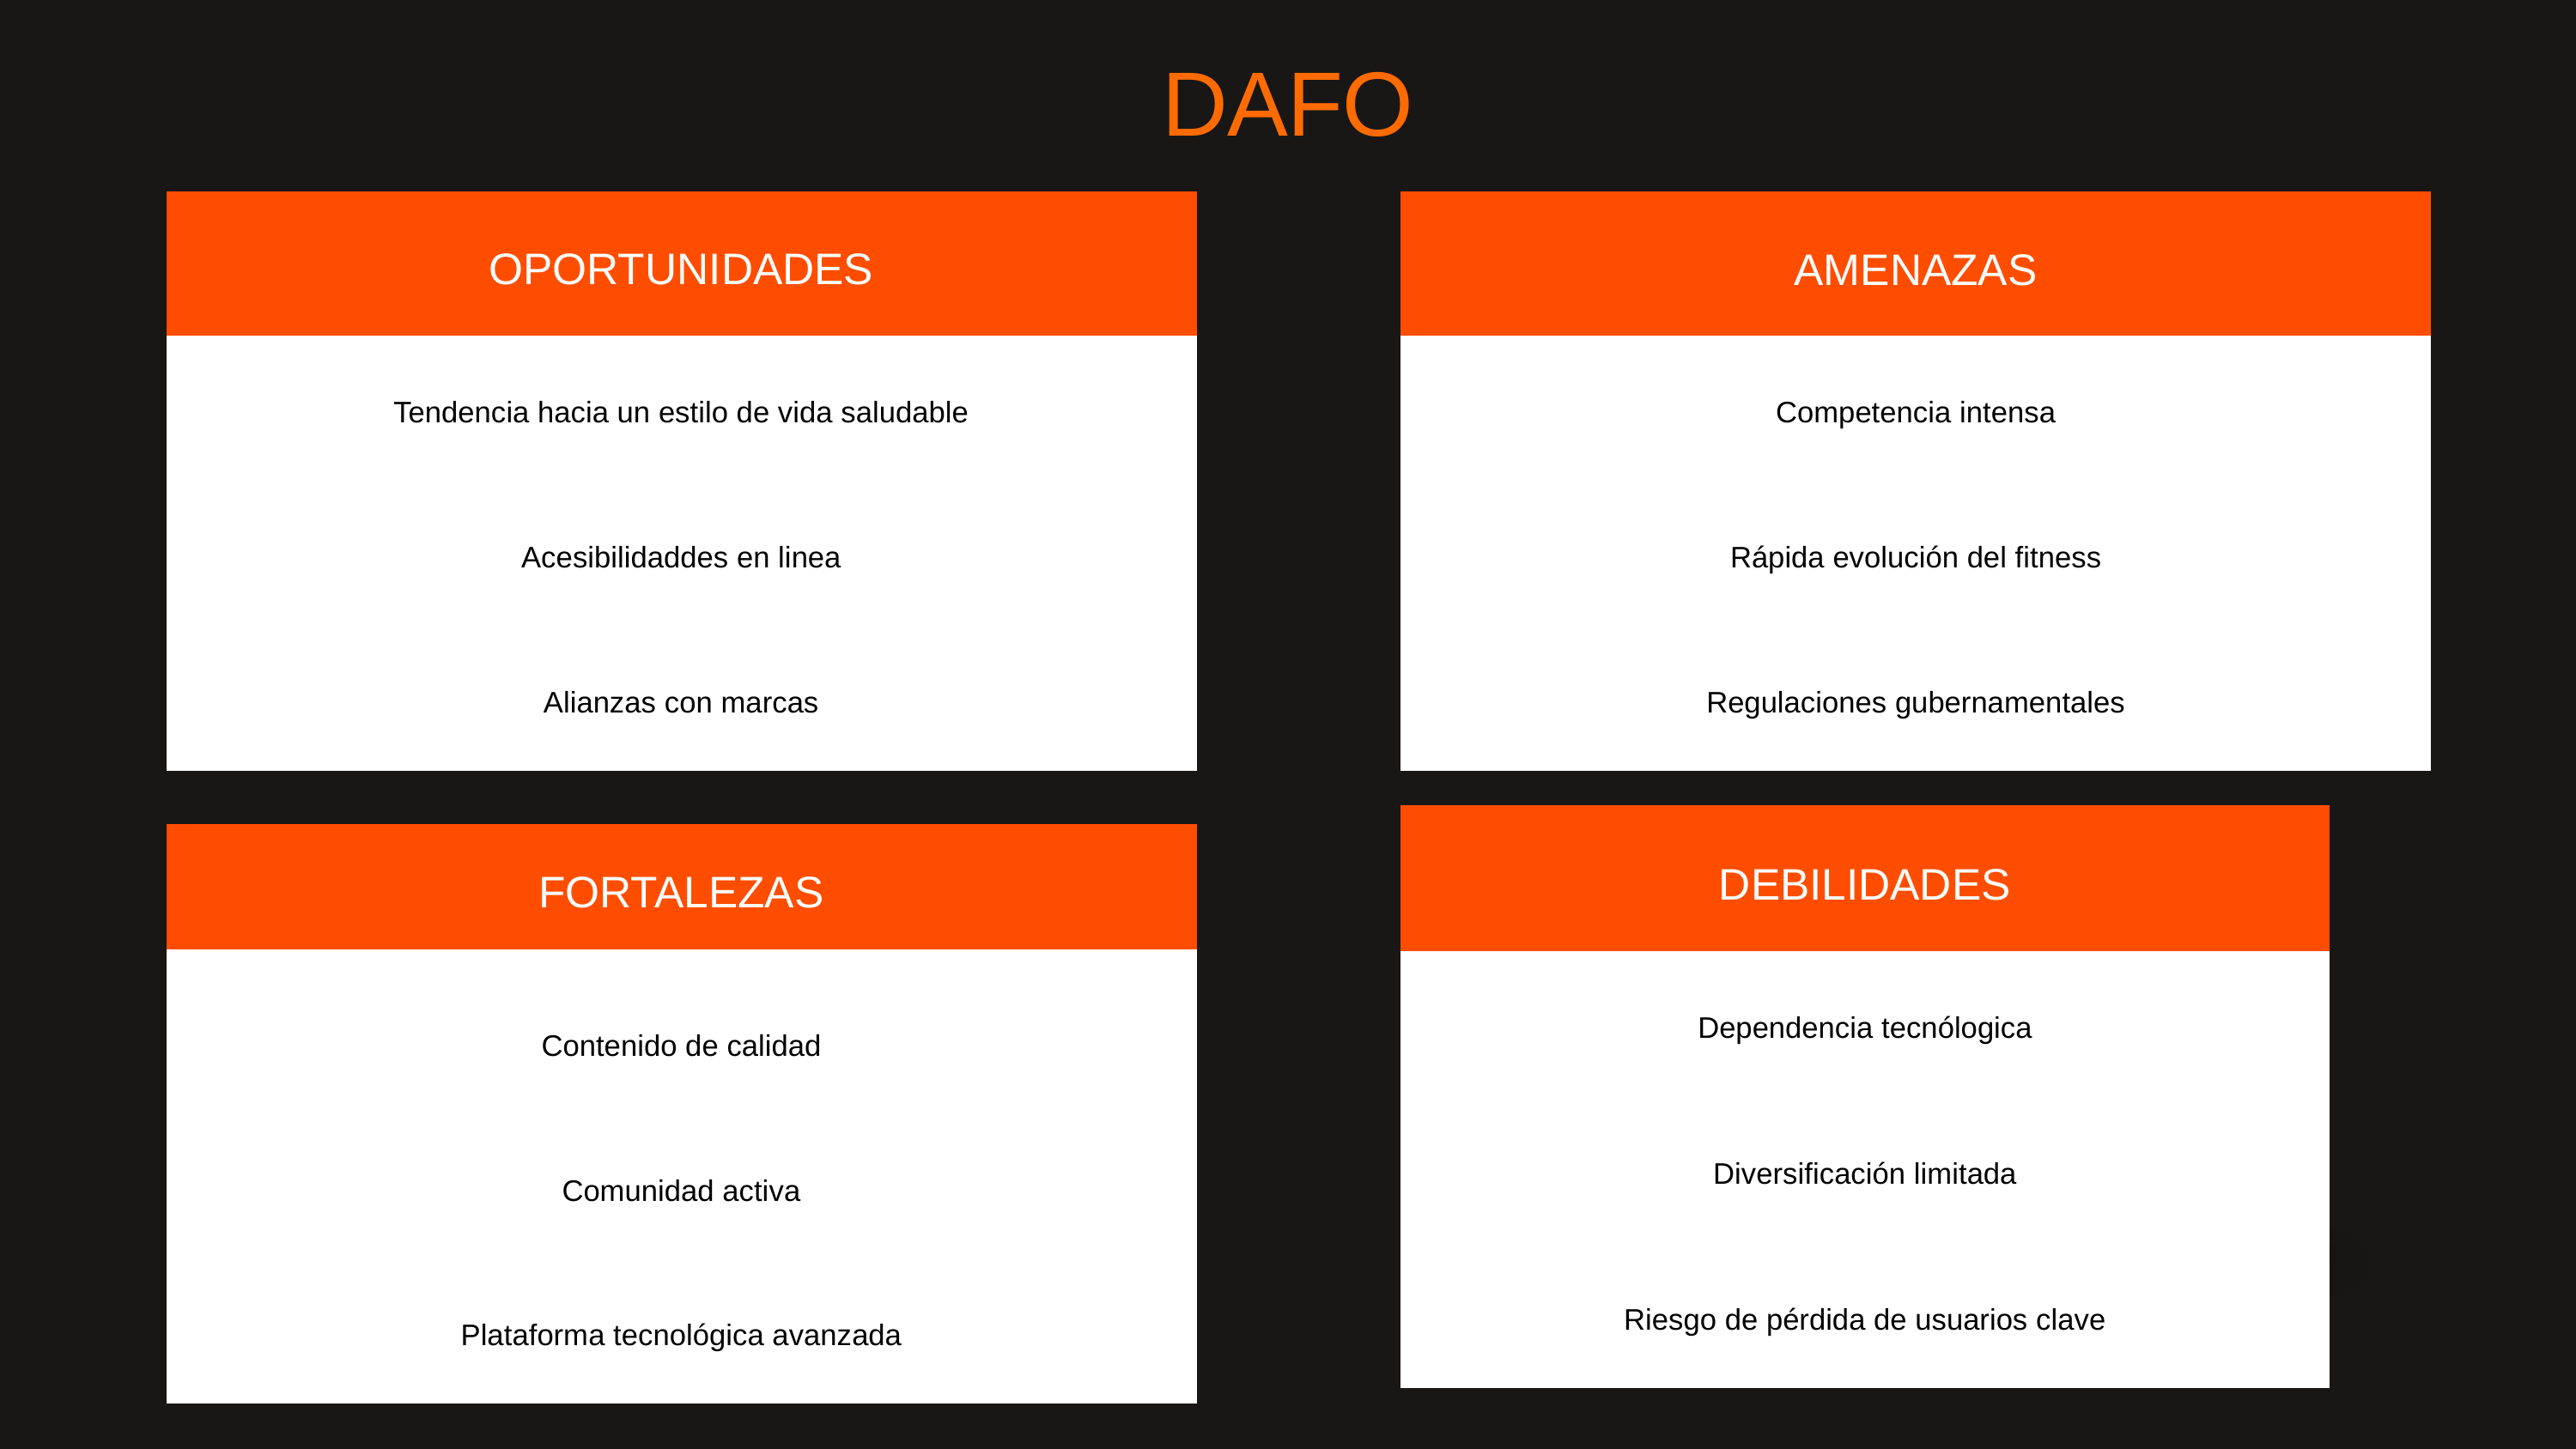

DAFO
| OPORTUNIDADES |
| --- |
| Tendencia hacia un estilo de vida saludable |
| Acesibilidaddes en linea |
| Alianzas con marcas |
| AMENAZAS |
| --- |
| Competencia intensa |
| Rápida evolución del fitness |
| Regulaciones gubernamentales |
| DEBILIDADES |
| --- |
| Dependencia tecnólogica |
| Diversificación limitada |
| Riesgo de pérdida de usuarios clave |
| AMENAZAS |
| --- |
| Contenido de calidad |
| Comunidad activa |
| Plataforma tecnológica avanzada |
| FORTALEZAS |
| --- |